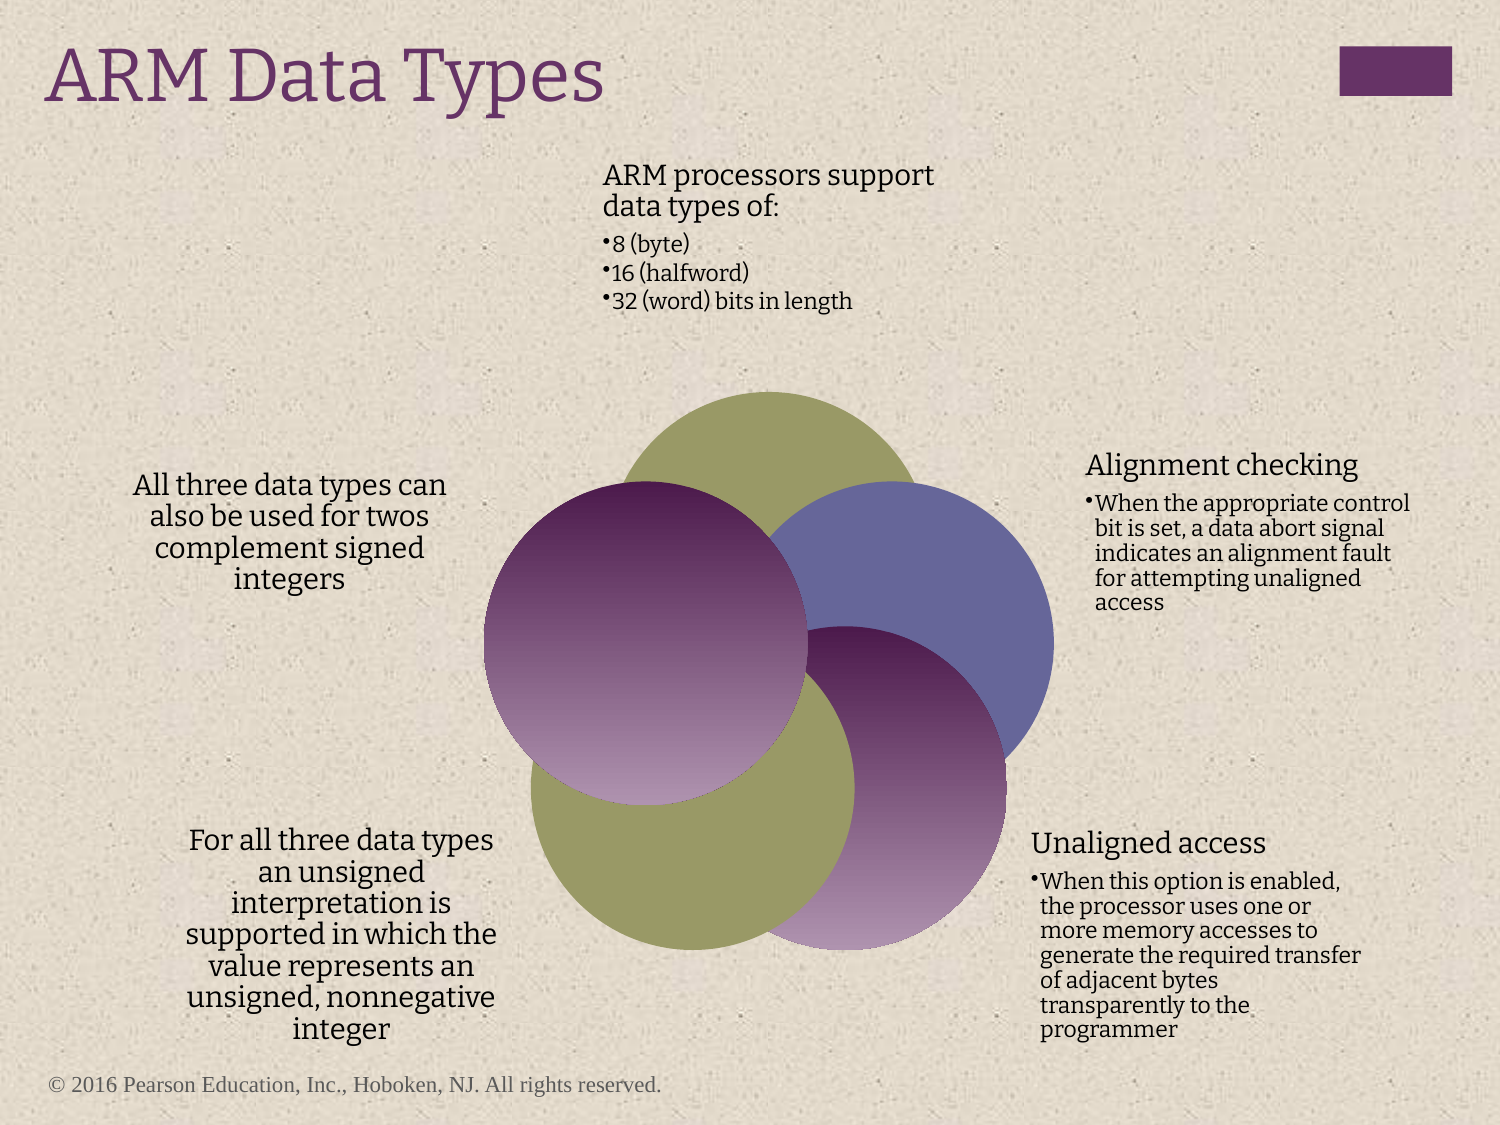

ARM Data Types
ARM processors support data types of:
8 (byte)
16 (halfword)
32 (word) bits in length
Alignment checking
When the appropriate control bit is set, a data abort signal indicates an alignment fault for attempting unaligned access
Unaligned access
When this option is enabled, the processor uses one or more memory accesses to generate the required transfer of adjacent bytes transparently to the programmer
For all three data types an unsigned interpretation is supported in which the value represents an unsigned, nonnegative integer
All three data types can also be used for twos complement signed integers
© 2016 Pearson Education, Inc., Hoboken, NJ. All rights reserved.